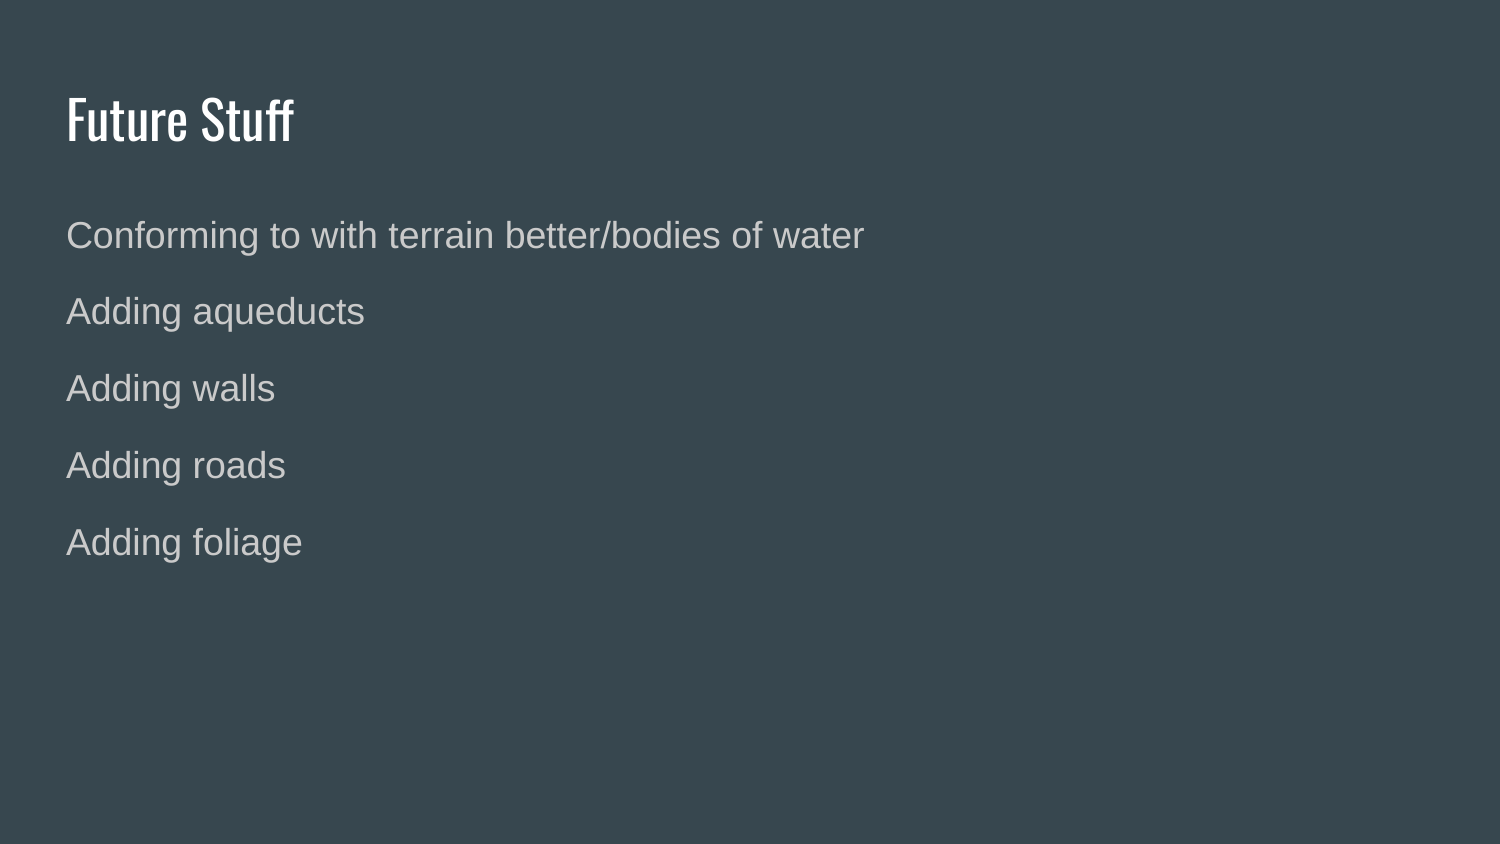

# Future Stuff
Conforming to with terrain better/bodies of water
Adding aqueducts
Adding walls
Adding roads
Adding foliage